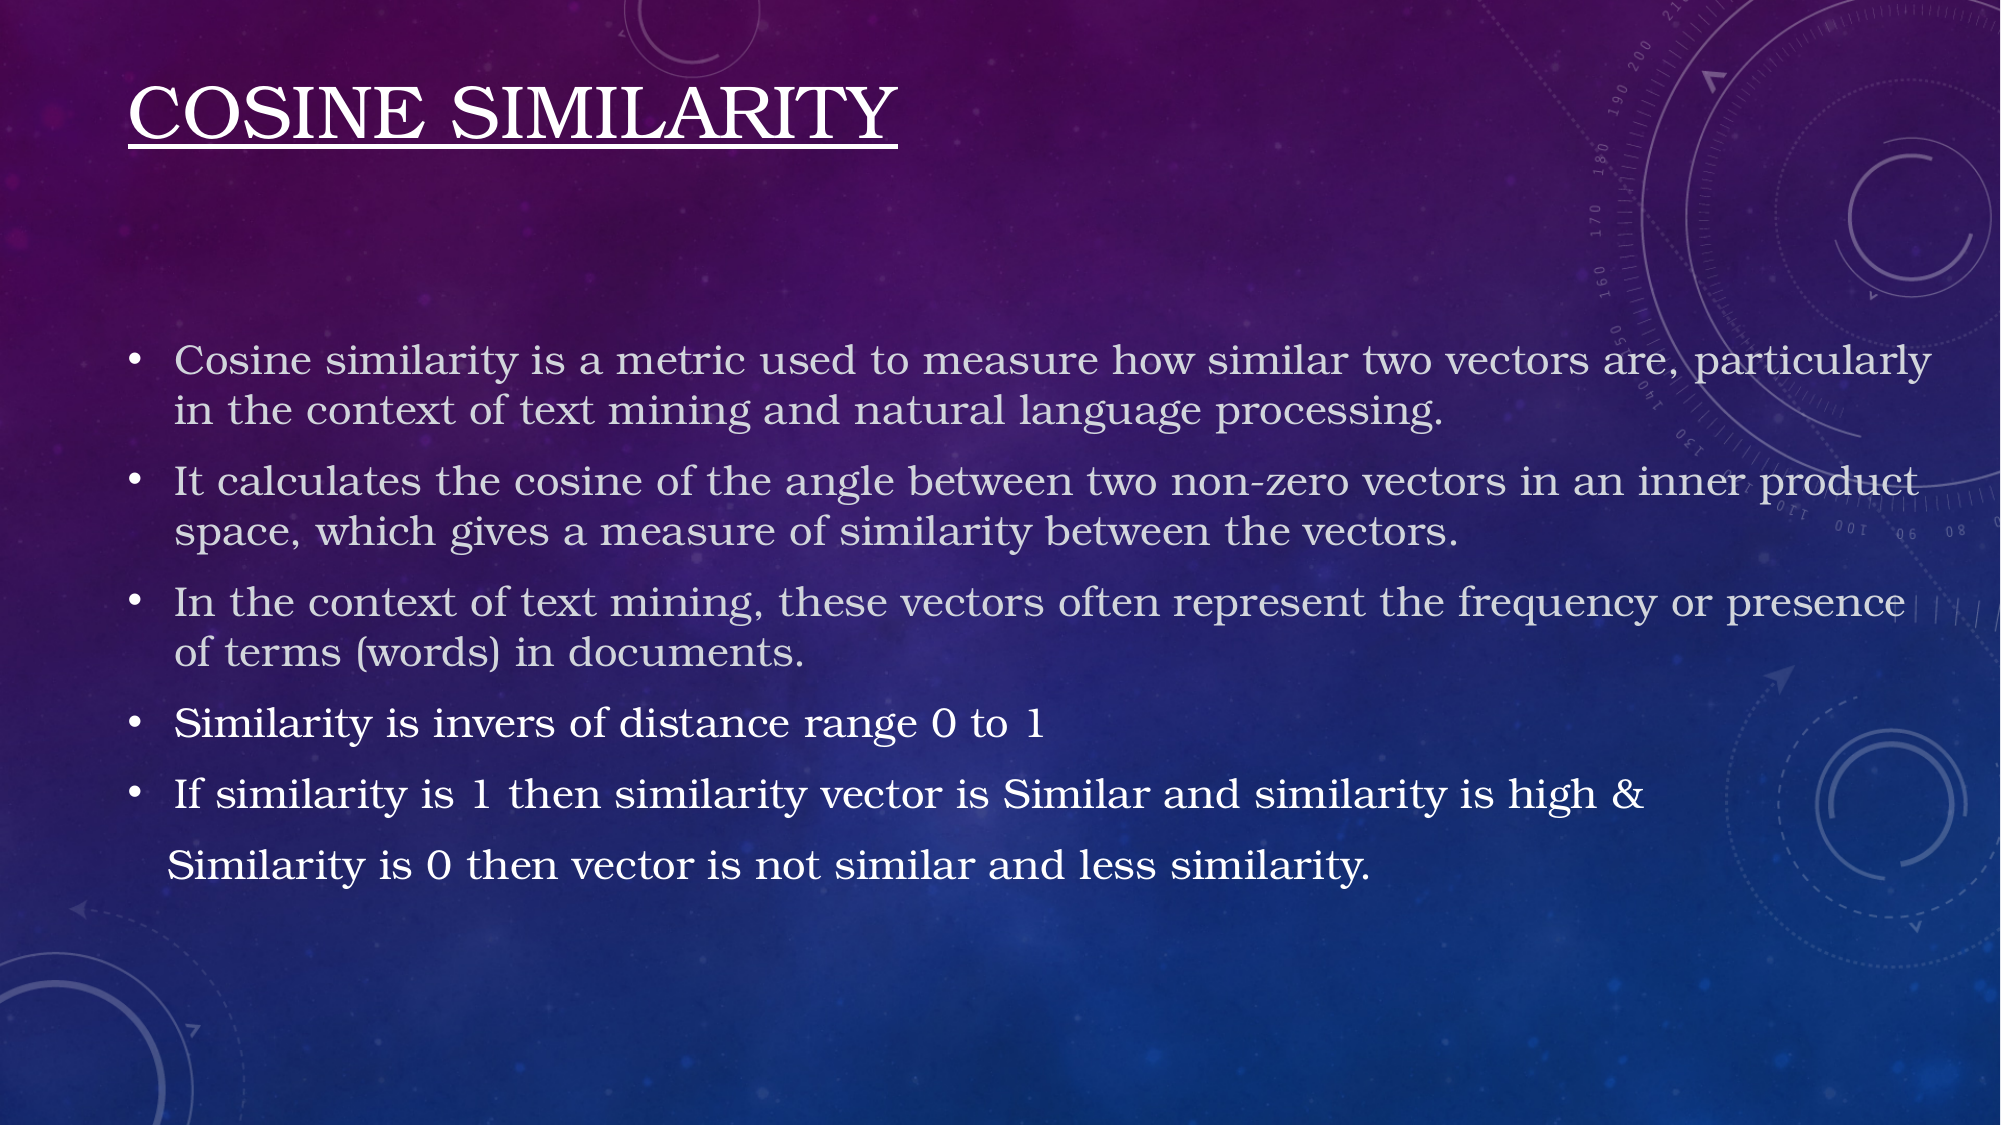

# Cosine similarity
Cosine similarity is a metric used to measure how similar two vectors are, particularly in the context of text mining and natural language processing.
It calculates the cosine of the angle between two non-zero vectors in an inner product space, which gives a measure of similarity between the vectors.
In the context of text mining, these vectors often represent the frequency or presence of terms (words) in documents.
Similarity is invers of distance range 0 to 1
If similarity is 1 then similarity vector is Similar and similarity is high &
   Similarity is 0 then vector is not similar and less similarity.